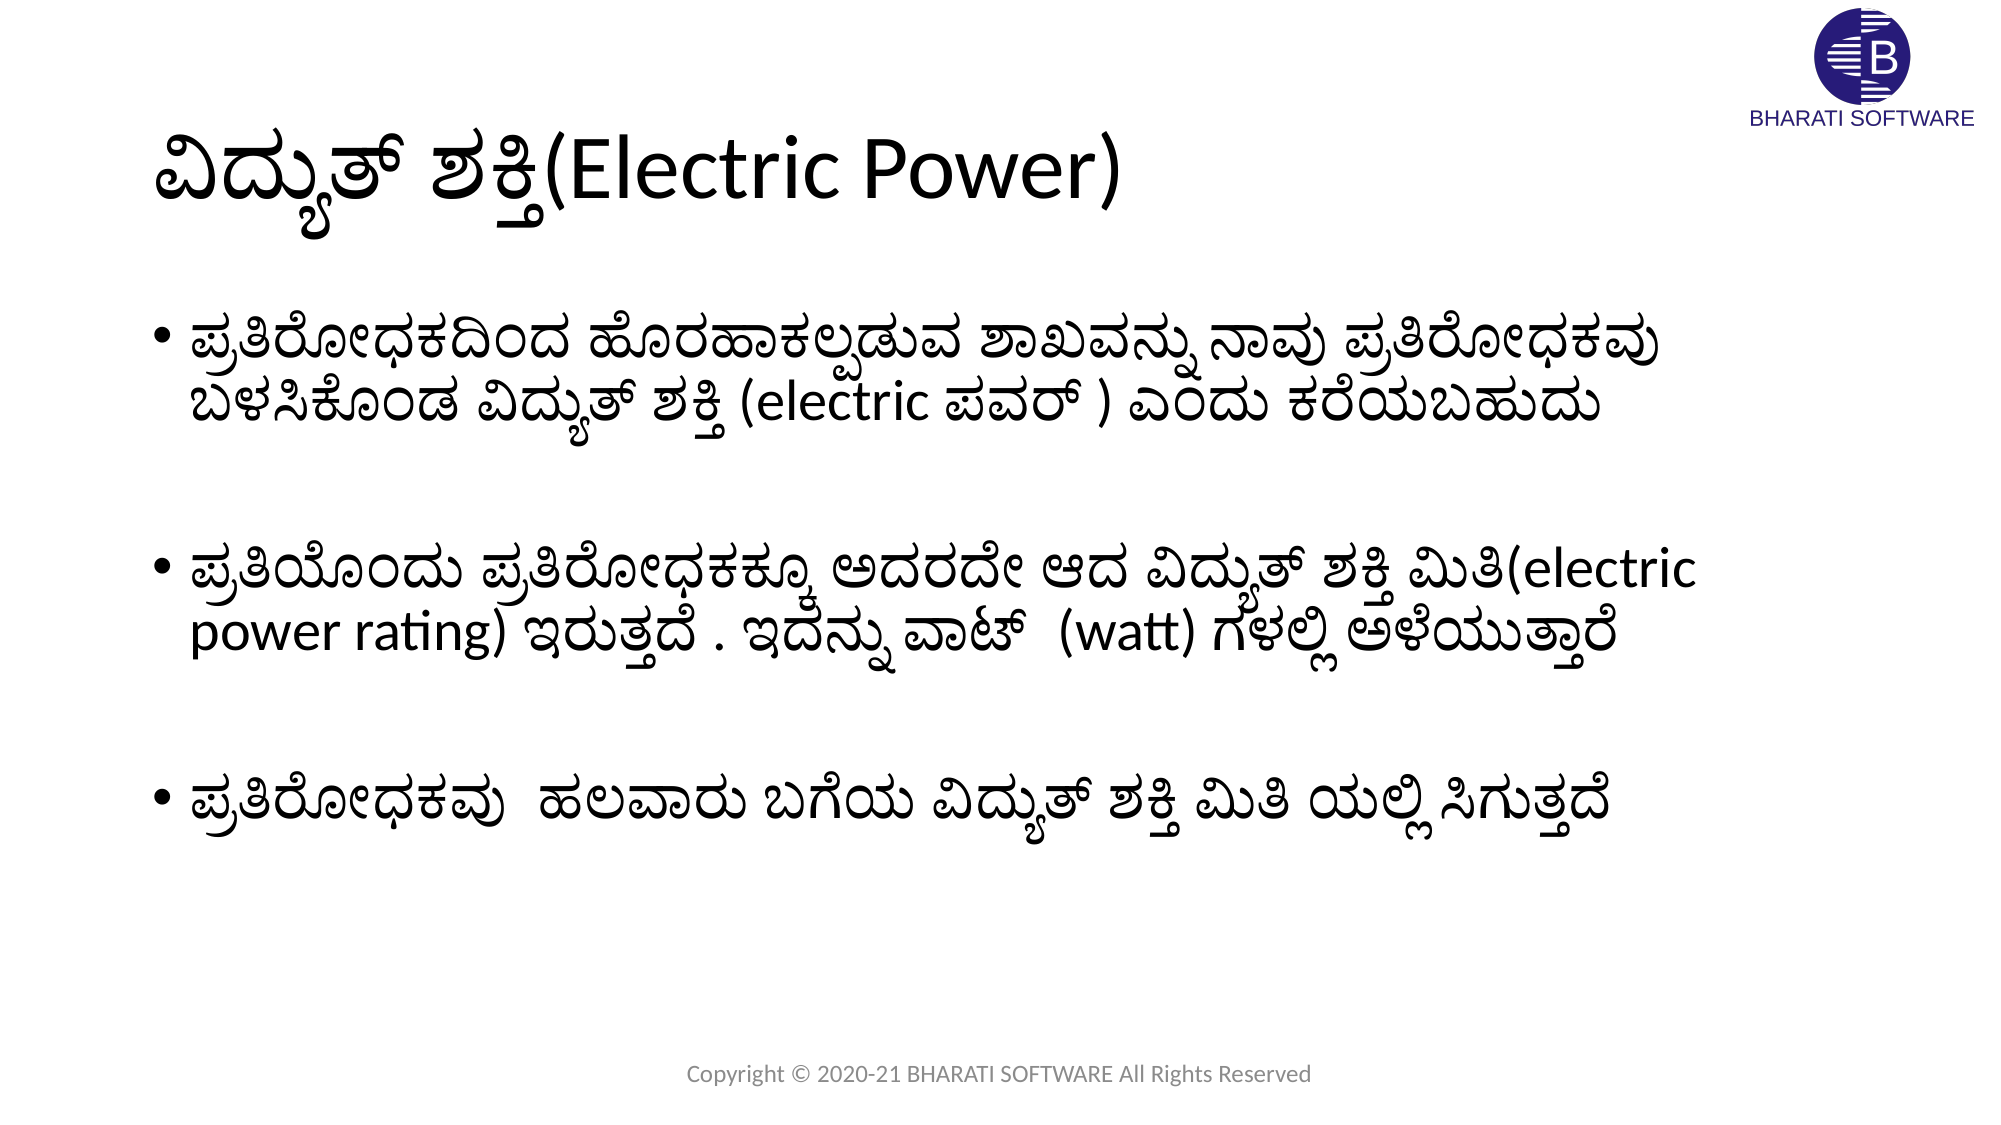

# ವಿದ್ಯುತ್ ಶಕ್ತಿ(Electric Power)
ಪ್ರತಿರೋಧಕದಿಂದ ಹೊರಹಾಕಲ್ಪಡುವ ಶಾಖವನ್ನು ನಾವು ಪ್ರತಿರೋಧಕವು ಬಳಸಿಕೊಂಡ ವಿದ್ಯುತ್ ಶಕ್ತಿ (electric ಪವರ್ ) ಎಂದು ಕರೆಯಬಹುದು

ಪ್ರತಿಯೊಂದು ಪ್ರತಿರೋಧಕಕ್ಕೂ ಅದರದೇ ಆದ ವಿದ್ಯುತ್ ಶಕ್ತಿ ಮಿತಿ(electric power rating) ಇರುತ್ತದೆ . ಇದನ್ನು ವಾಟ್  (watt) ಗಳಲ್ಲಿ ಅಳೆಯುತ್ತಾರೆ

ಪ್ರತಿರೋಧಕವು  ಹಲವಾರು ಬಗೆಯ ವಿದ್ಯುತ್ ಶಕ್ತಿ ಮಿತಿ ಯಲ್ಲಿ ಸಿಗುತ್ತದೆ
Copyright © 2020-21 BHARATI SOFTWARE All Rights Reserved